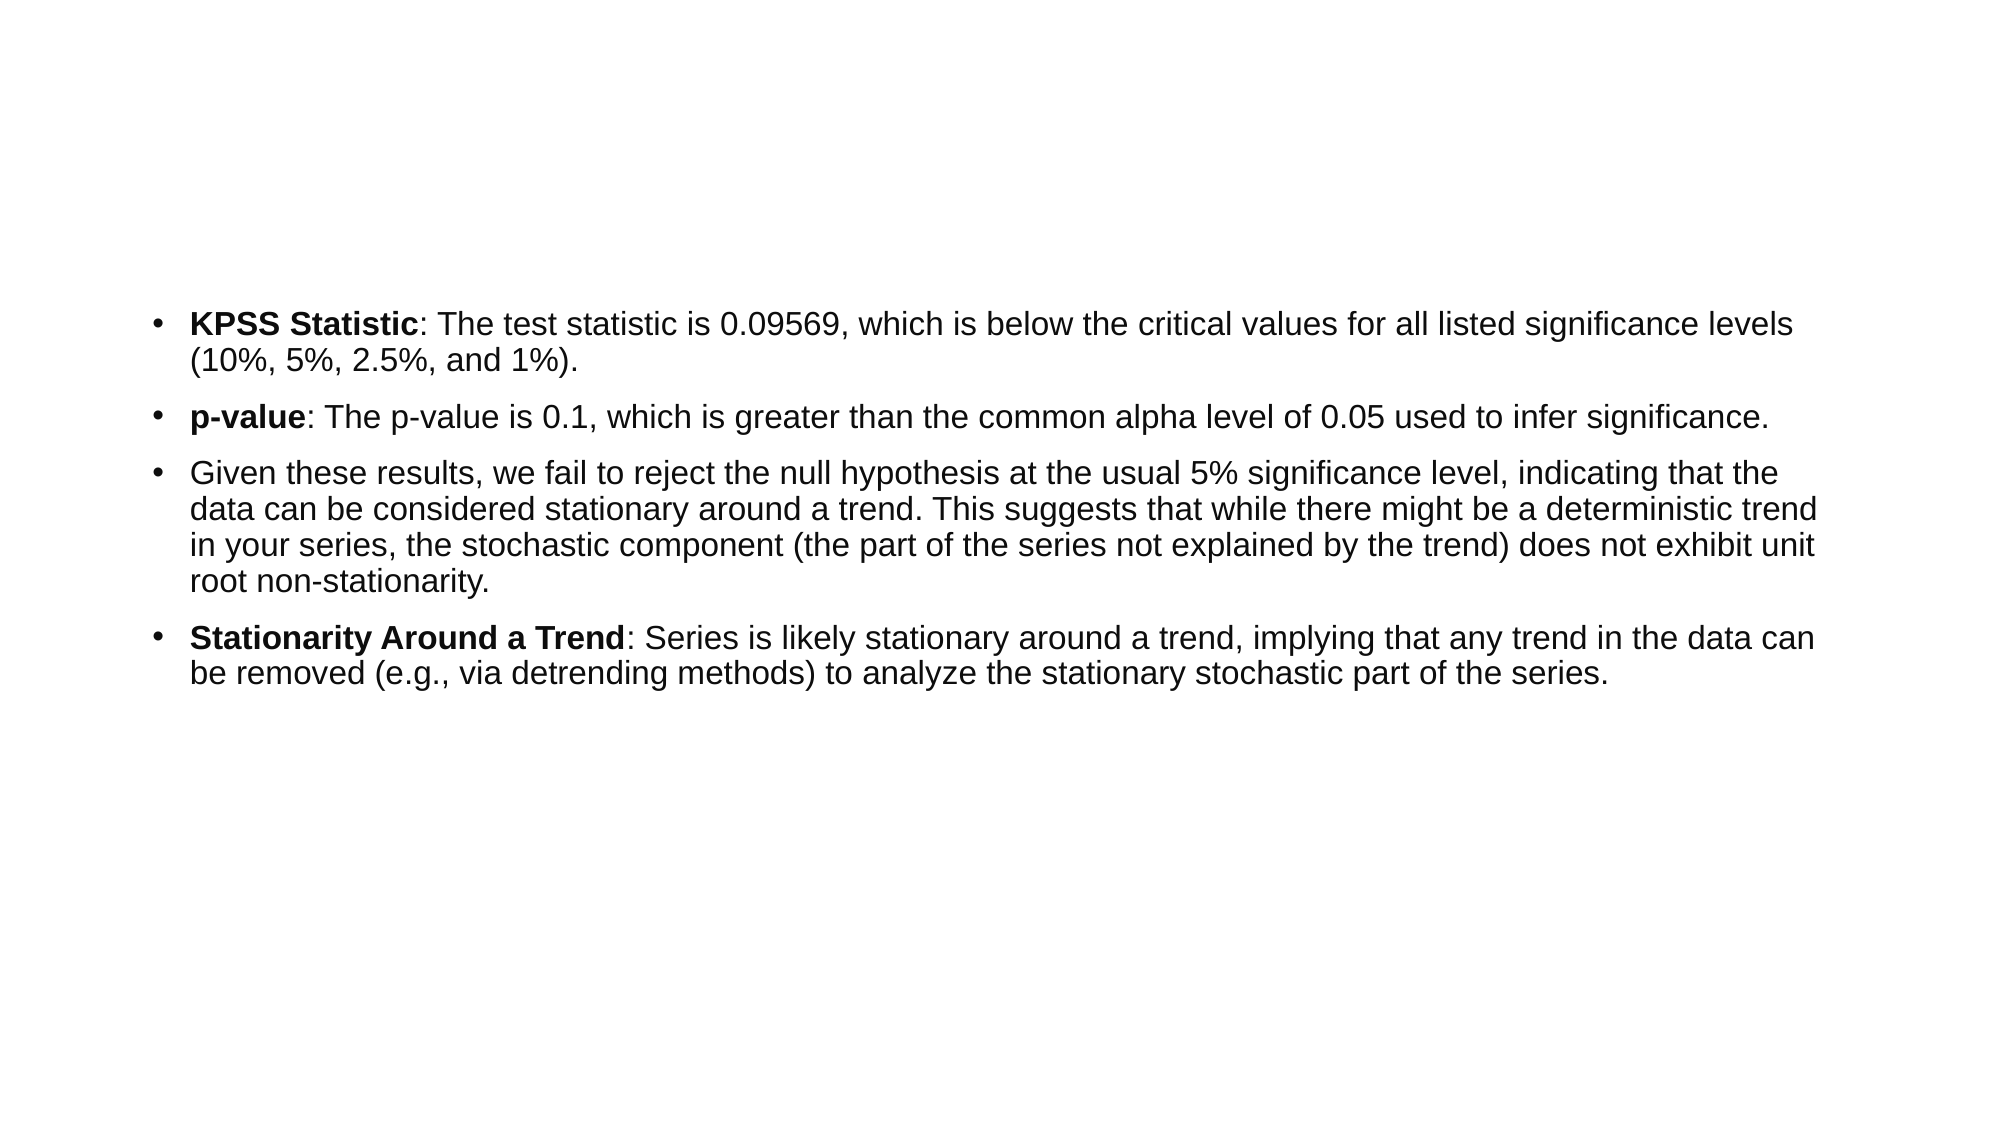

#
KPSS Statistic: The test statistic is 0.09569, which is below the critical values for all listed significance levels (10%, 5%, 2.5%, and 1%).
p-value: The p-value is 0.1, which is greater than the common alpha level of 0.05 used to infer significance.
Given these results, we fail to reject the null hypothesis at the usual 5% significance level, indicating that the data can be considered stationary around a trend. This suggests that while there might be a deterministic trend in your series, the stochastic component (the part of the series not explained by the trend) does not exhibit unit root non-stationarity.
Stationarity Around a Trend: Series is likely stationary around a trend, implying that any trend in the data can be removed (e.g., via detrending methods) to analyze the stationary stochastic part of the series.